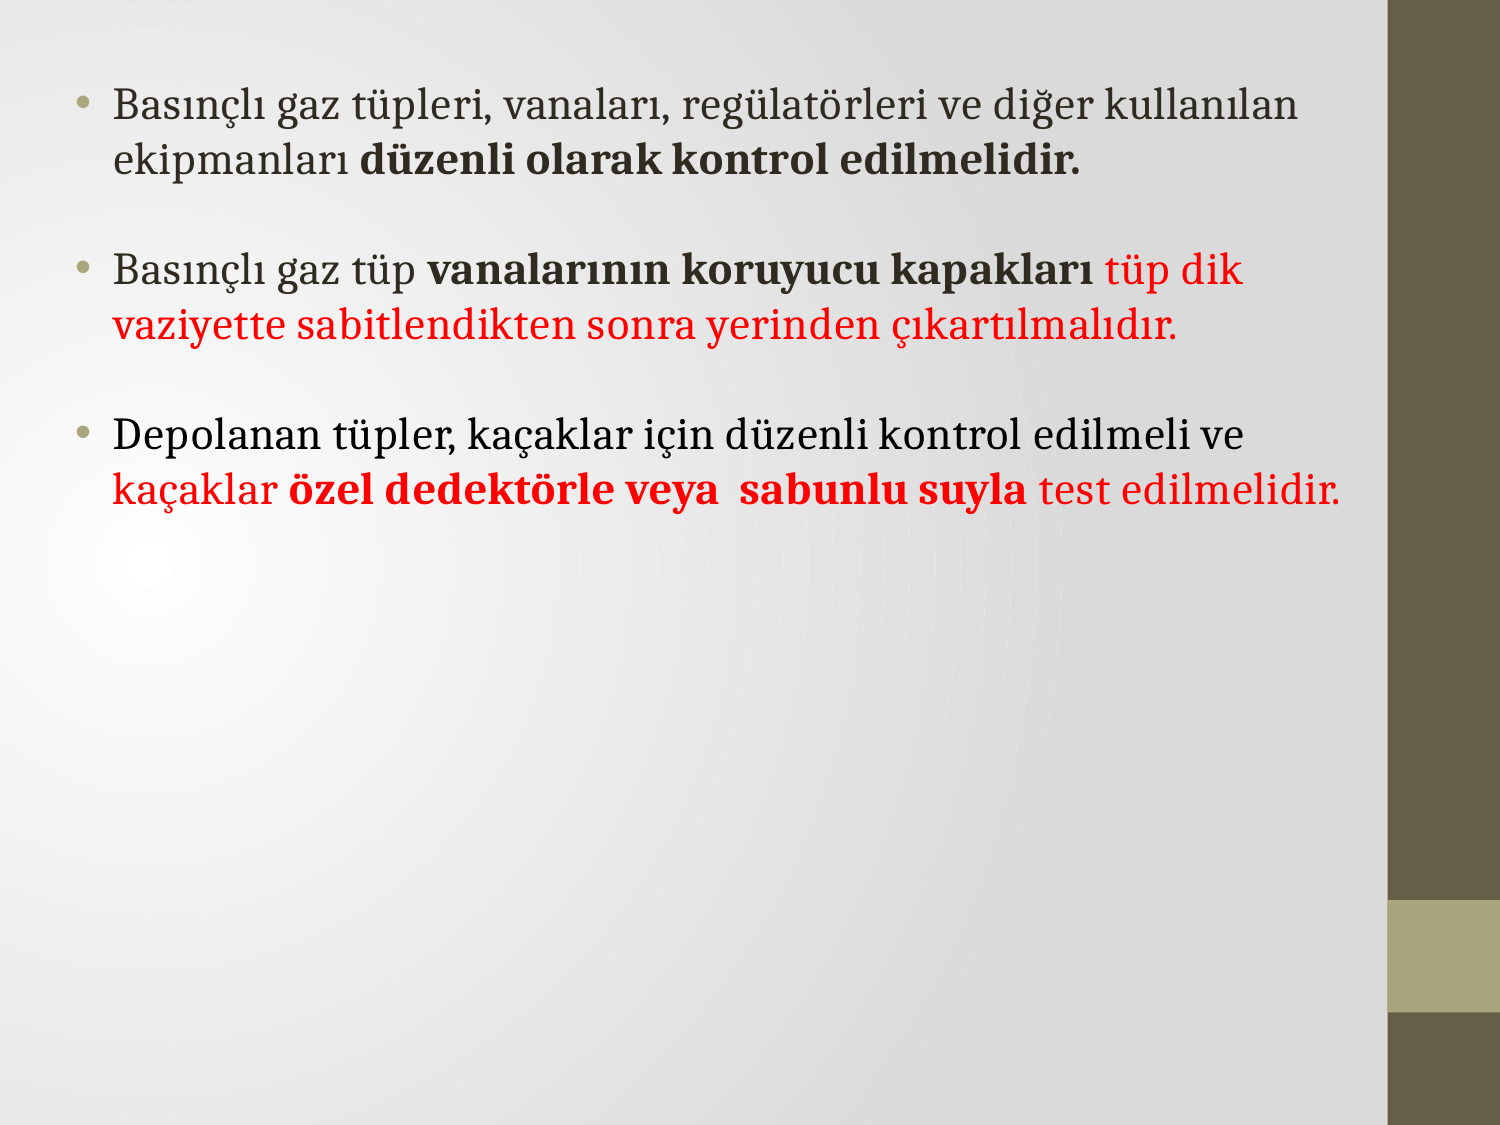

Basınçlı gaz tüpleri, vanaları, regülatörleri ve diğer kullanılan ekipmanları düzenli olarak kontrol edilmelidir.

Basınçlı gaz tüp vanalarının koruyucu kapakları tüp dik vaziyette sabitlendikten sonra yerinden çıkartılmalıdır.

Depolanan tüpler, kaçaklar için düzenli kontrol edilmeli ve kaçaklar özel dedektörle veya  sabunlu suyla test edilmelidir.